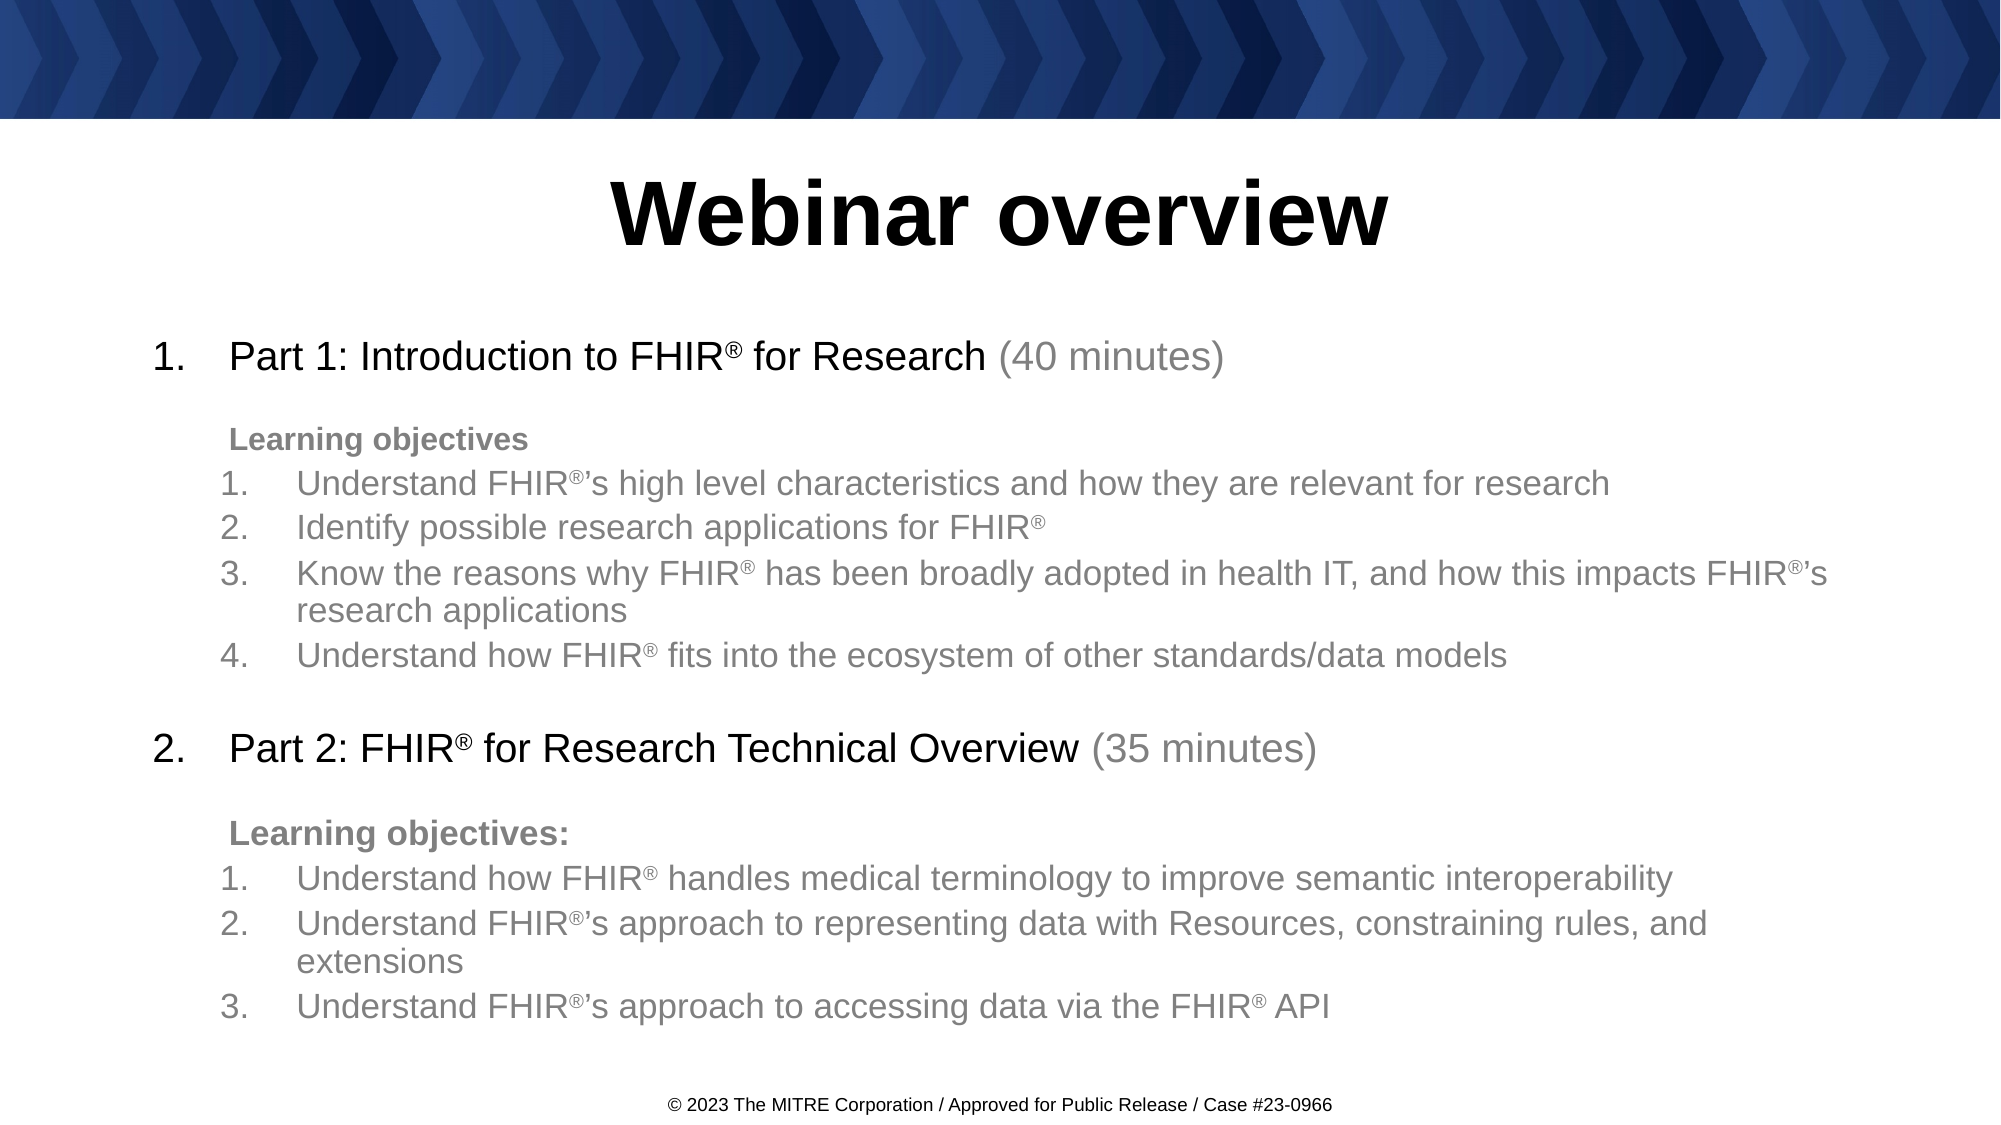

# Webinar overview
Part 1: Introduction to FHIR® for Research (40 minutes)
Learning objectives
Understand FHIR®’s high level characteristics and how they are relevant for research
Identify possible research applications for FHIR®
Know the reasons why FHIR® has been broadly adopted in health IT, and how this impacts FHIR®’s research applications
Understand how FHIR® fits into the ecosystem of other standards/data models
Part 2: FHIR® for Research Technical Overview (35 minutes)
Learning objectives:
Understand how FHIR® handles medical terminology to improve semantic interoperability
Understand FHIR®’s approach to representing data with Resources, constraining rules, and extensions
Understand FHIR®’s approach to accessing data via the FHIR® API